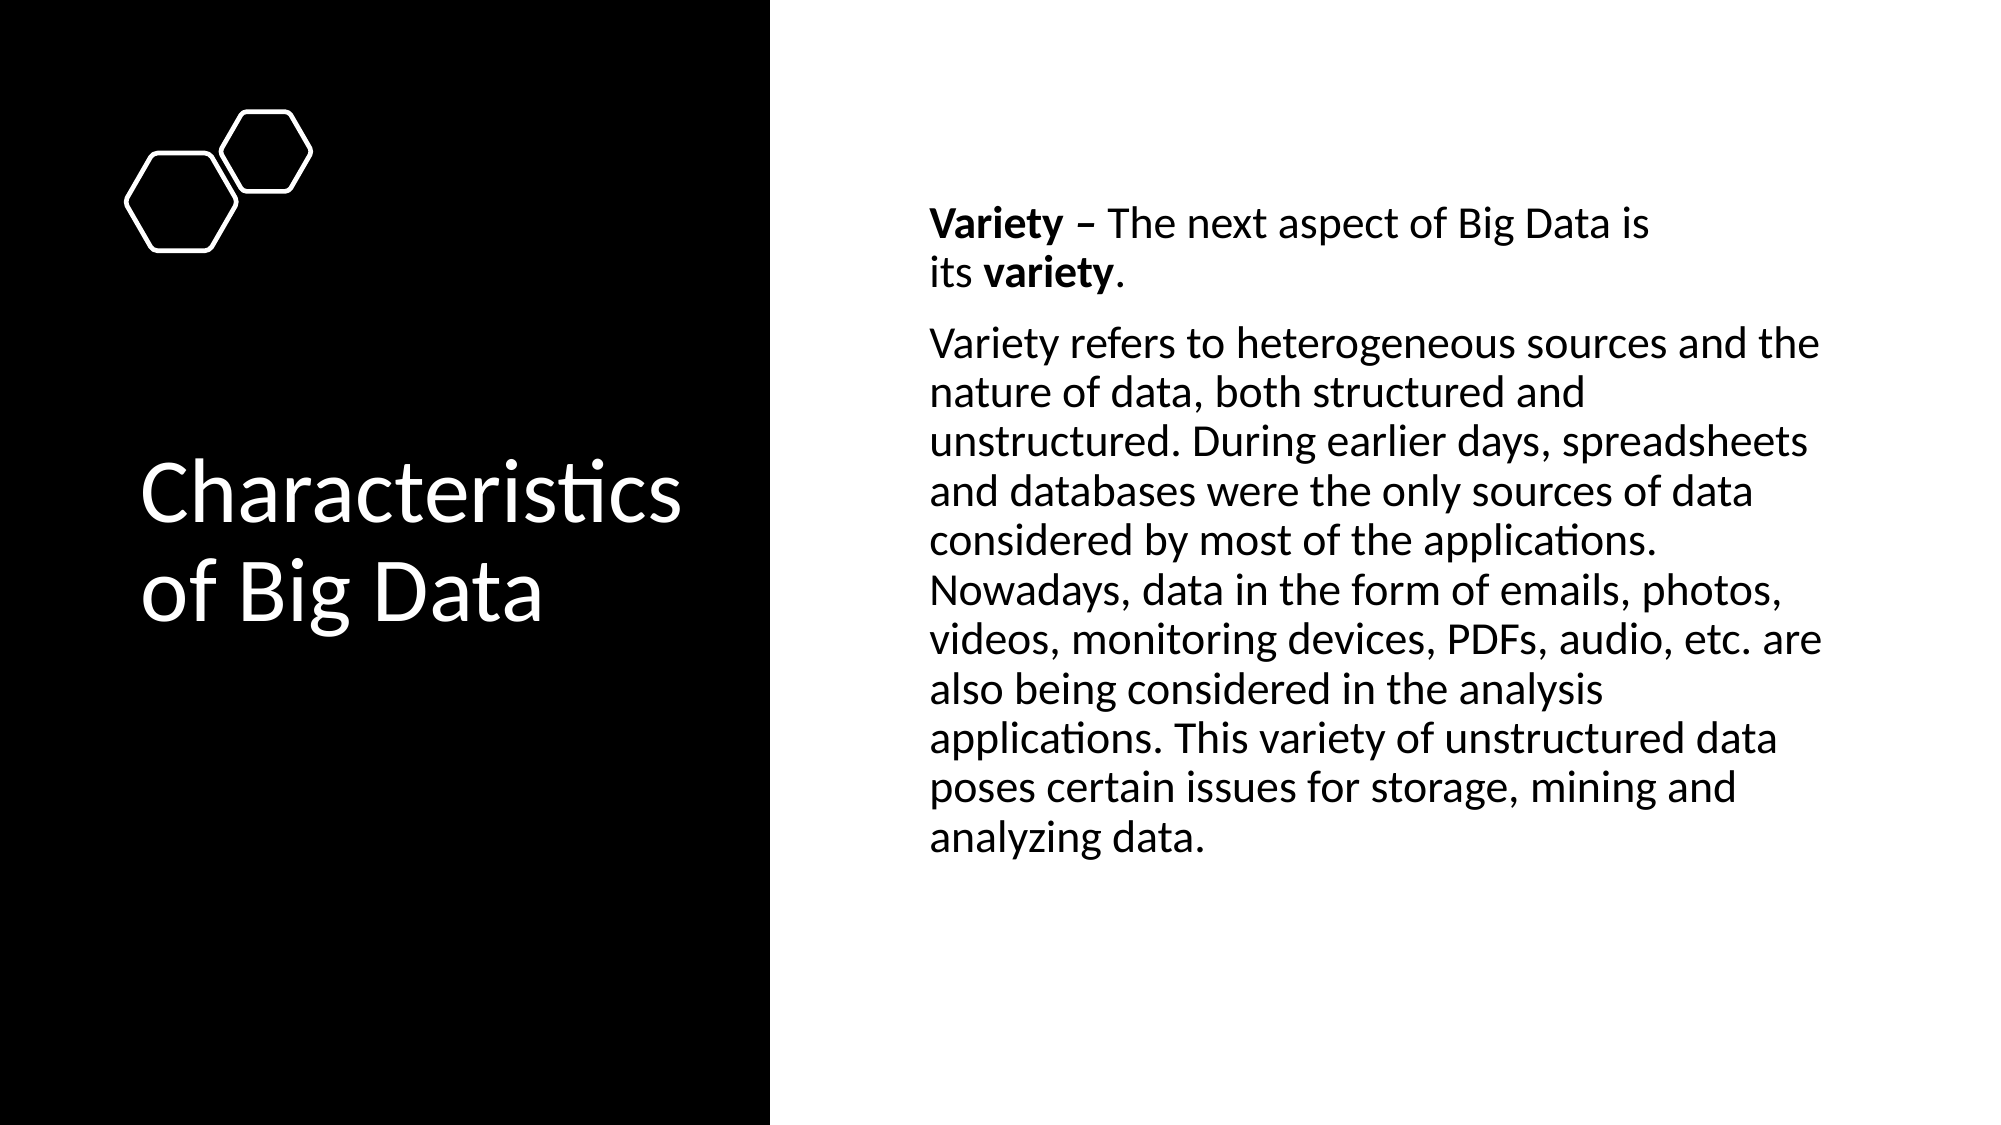

# Characteristics of Big Data
Variety – The next aspect of Big Data is its variety.
Variety refers to heterogeneous sources and the nature of data, both structured and unstructured. During earlier days, spreadsheets and databases were the only sources of data considered by most of the applications. Nowadays, data in the form of emails, photos, videos, monitoring devices, PDFs, audio, etc. are also being considered in the analysis applications. This variety of unstructured data poses certain issues for storage, mining and analyzing data.